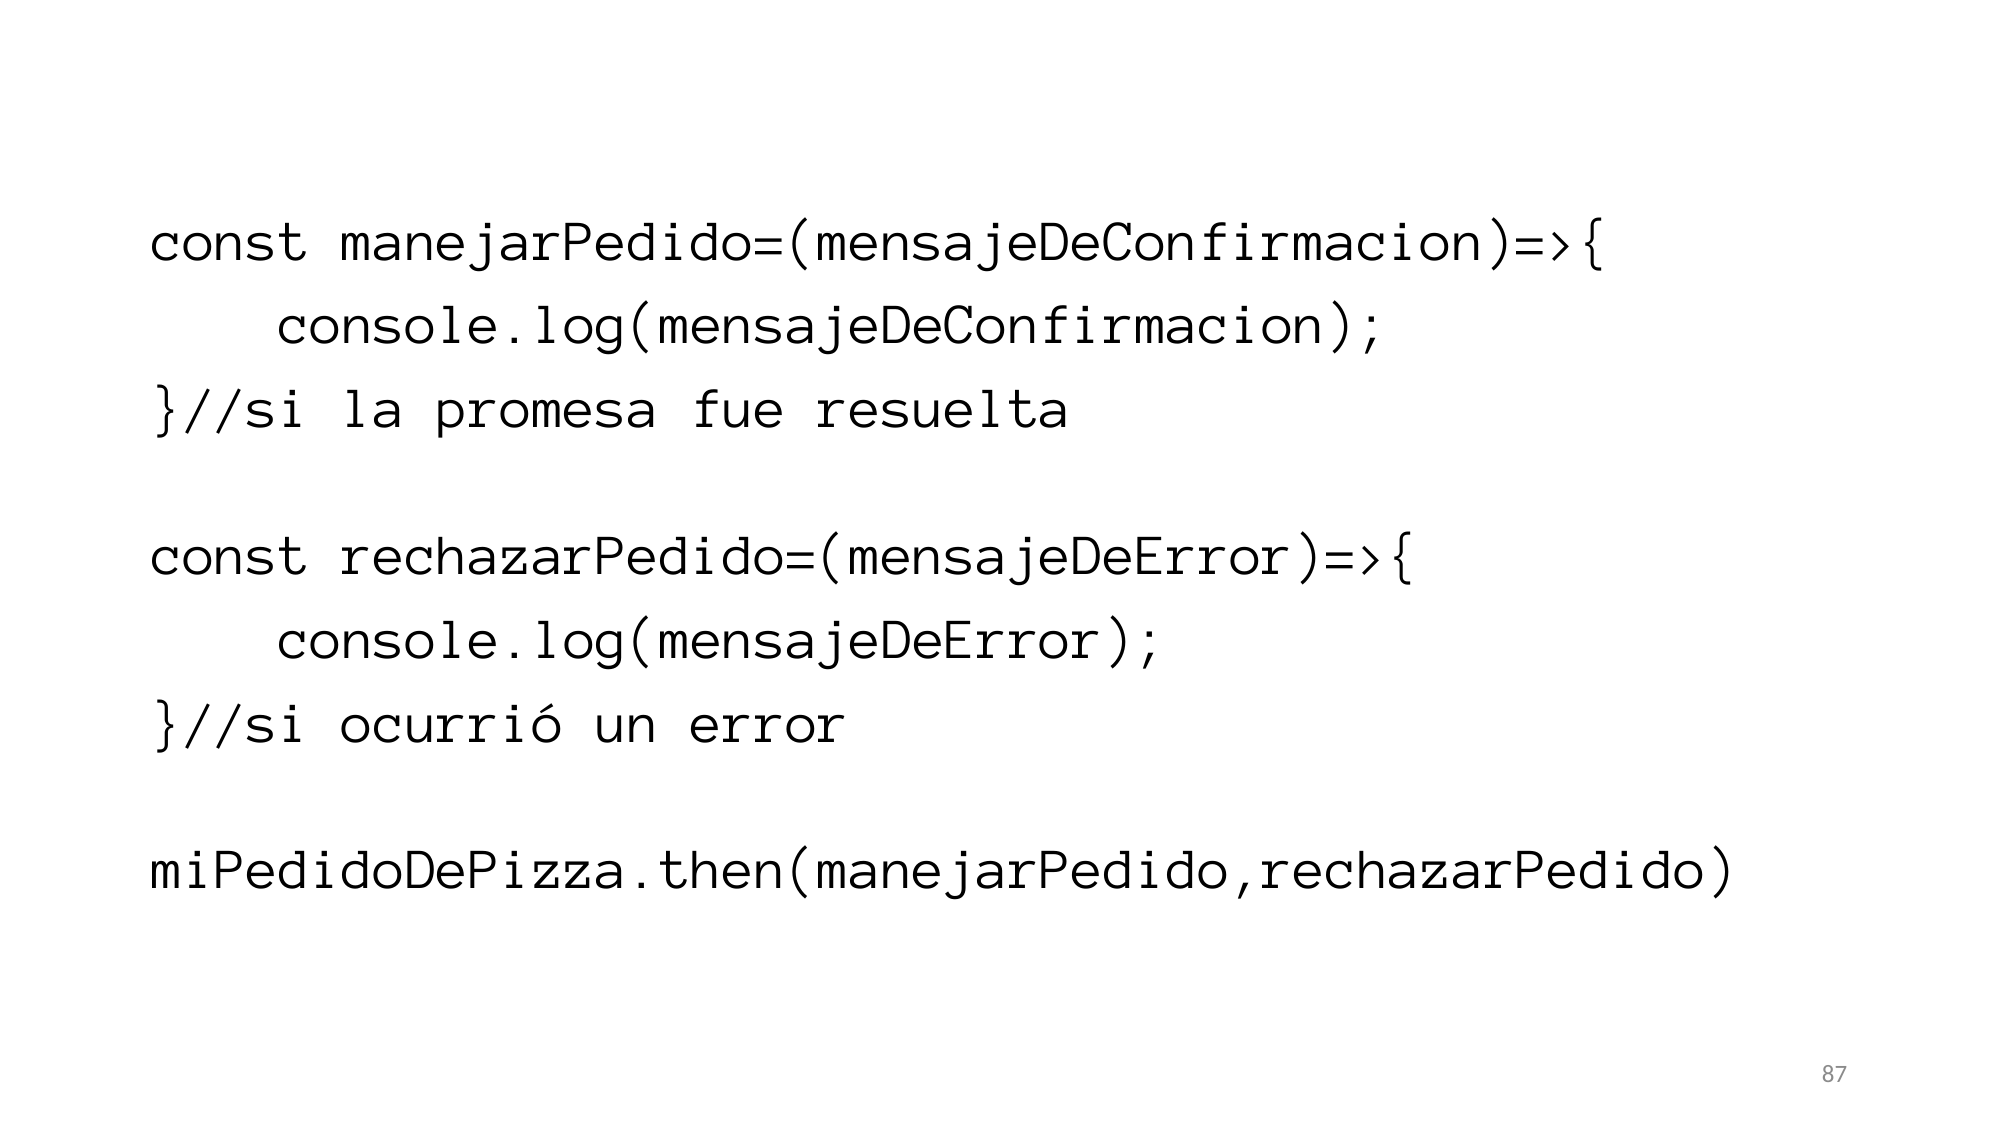

const manejarPedido=(mensajeDeConfirmacion)=>{
    console.log(mensajeDeConfirmacion);
}//si la promesa fue resuelta
const rechazarPedido=(mensajeDeError)=>{
    console.log(mensajeDeError);
}//si ocurrió un error
miPedidoDePizza.then(manejarPedido,rechazarPedido)

87